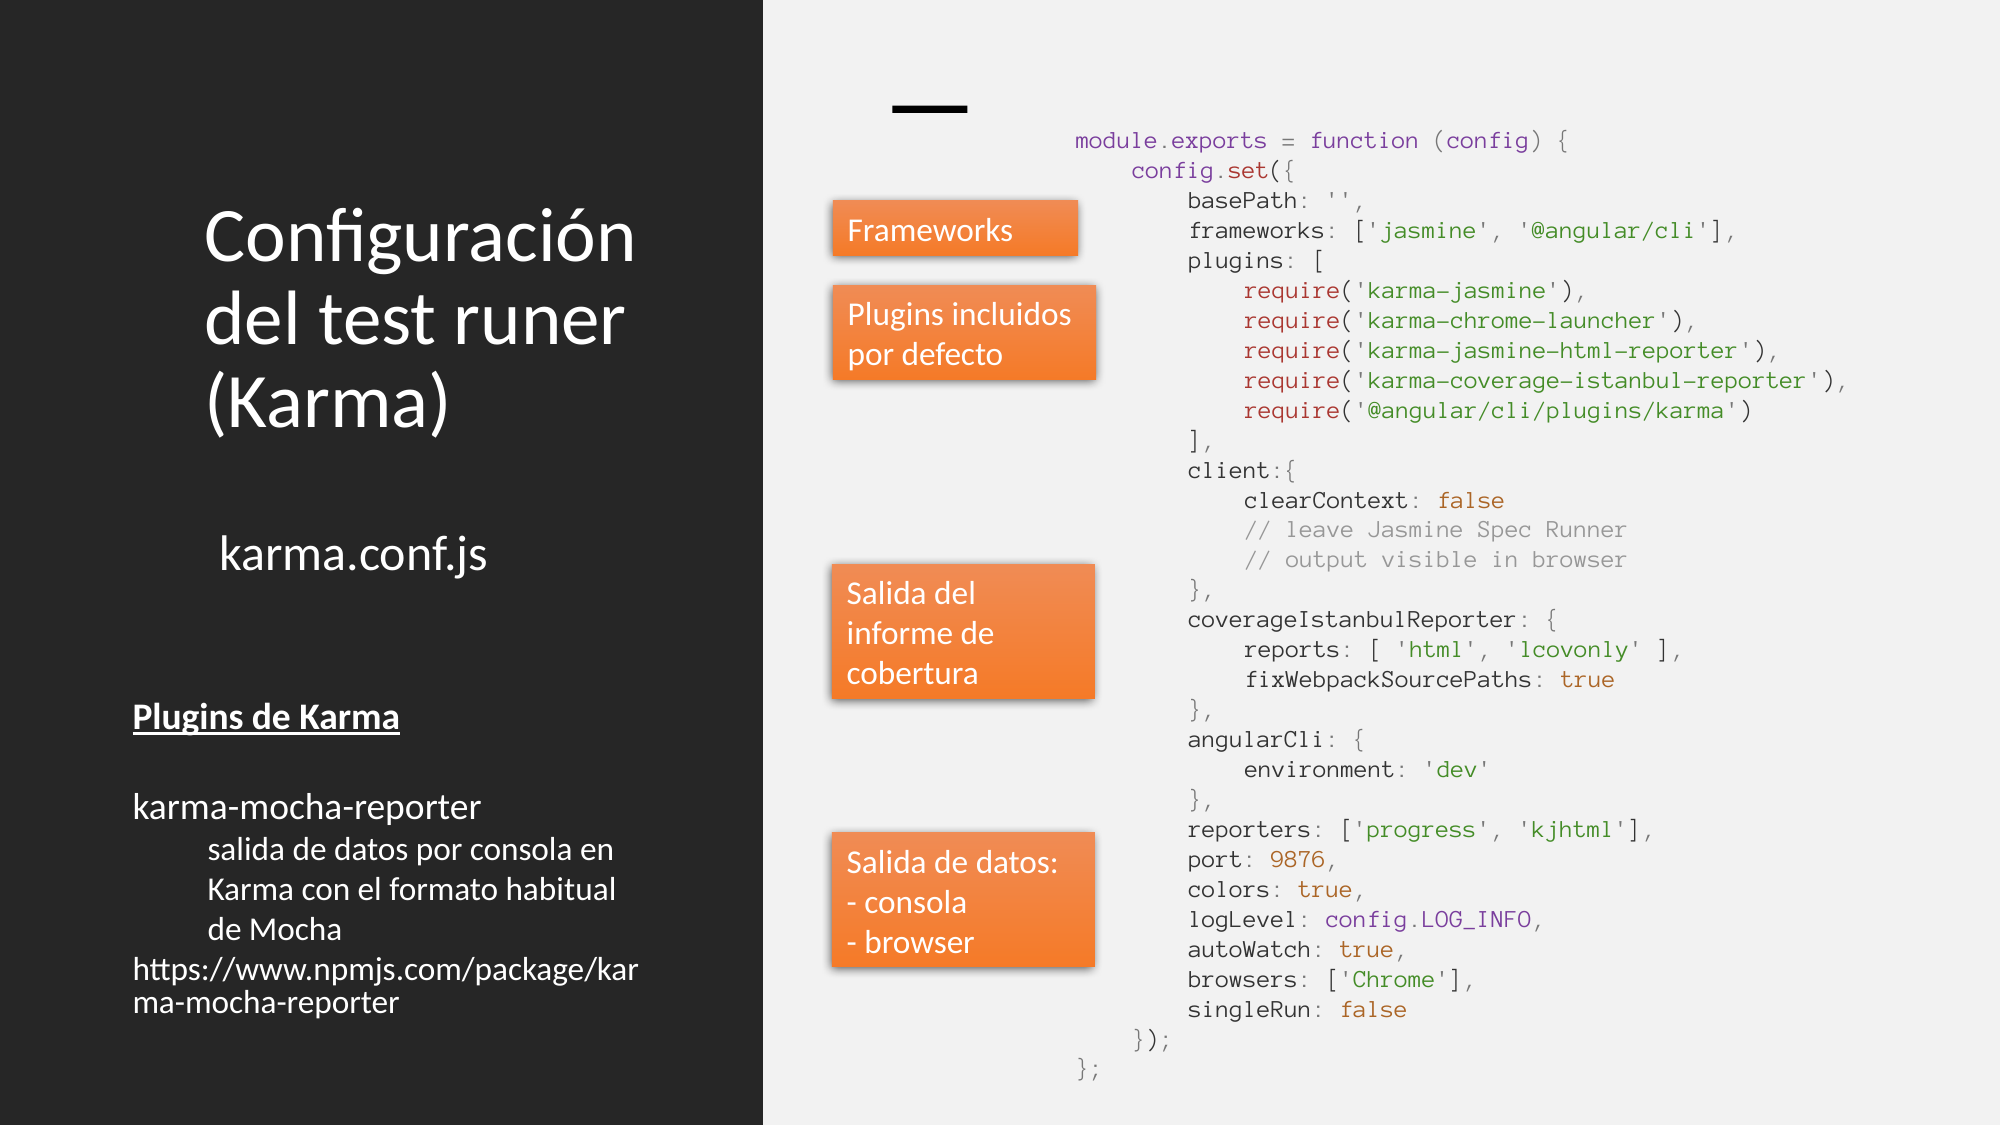

# Configuración del test runer (Karma)

module.exports = function (config) {
config.set({
basePath: '',
frameworks: ['jasmine', '@angular/cli'],
plugins: [
require('karma-jasmine'),
require('karma-chrome-launcher'),
require('karma-jasmine-html-reporter'),
require('karma-coverage-istanbul-reporter'),
require('@angular/cli/plugins/karma')
],
client:{
clearContext: false
// leave Jasmine Spec Runner
// output visible in browser
},
coverageIstanbulReporter: {
reports: [ 'html', 'lcovonly' ],
fixWebpackSourcePaths: true
},
angularCli: {
environment: 'dev'
},
reporters: ['progress', 'kjhtml'],
port: 9876,
colors: true,
logLevel: config.LOG_INFO,
autoWatch: true,
browsers: ['Chrome'],
singleRun: false
});
};
Frameworks
Plugins incluidos por defecto
karma.conf.js
Salida del informe de cobertura
Plugins de Karma

karma-mocha-reporter
salida de datos por consola en Karma con el formato habitual de Mocha
https://www.npmjs.com/package/karma-mocha-reporter
Salida de datos:
- consola
- browser